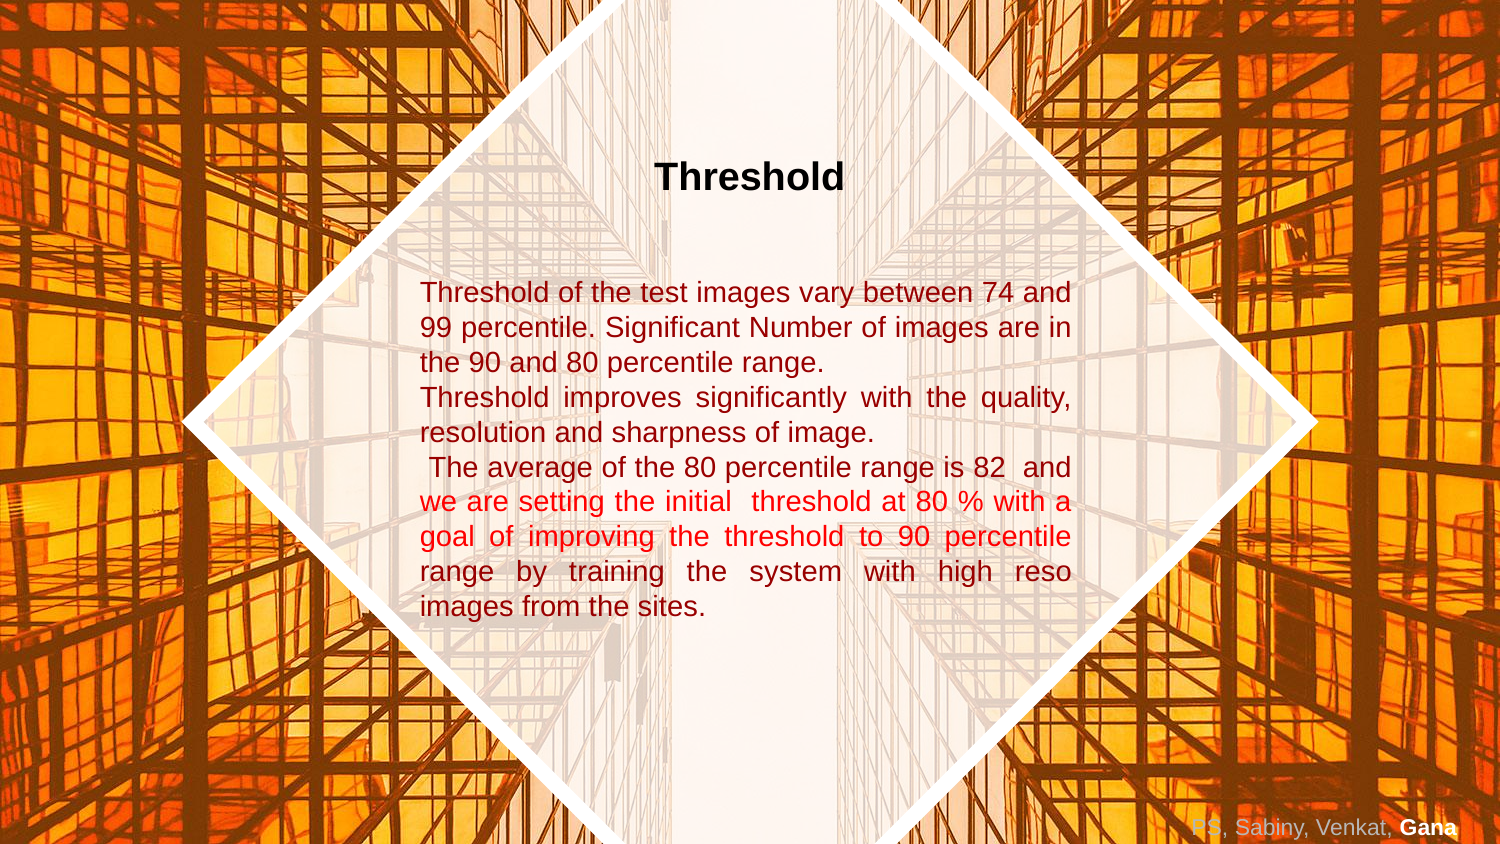

Threshold
Threshold of the test images vary between 74 and 99 percentile. Significant Number of images are in the 90 and 80 percentile range.
Threshold improves significantly with the quality, resolution and sharpness of image.
 The average of the 80 percentile range is 82  and we are setting the initial  threshold at 80 % with a goal of improving the threshold to 90 percentile range by training the system with high reso images from the sites.

PS, Sabiny, Venkat, Gana